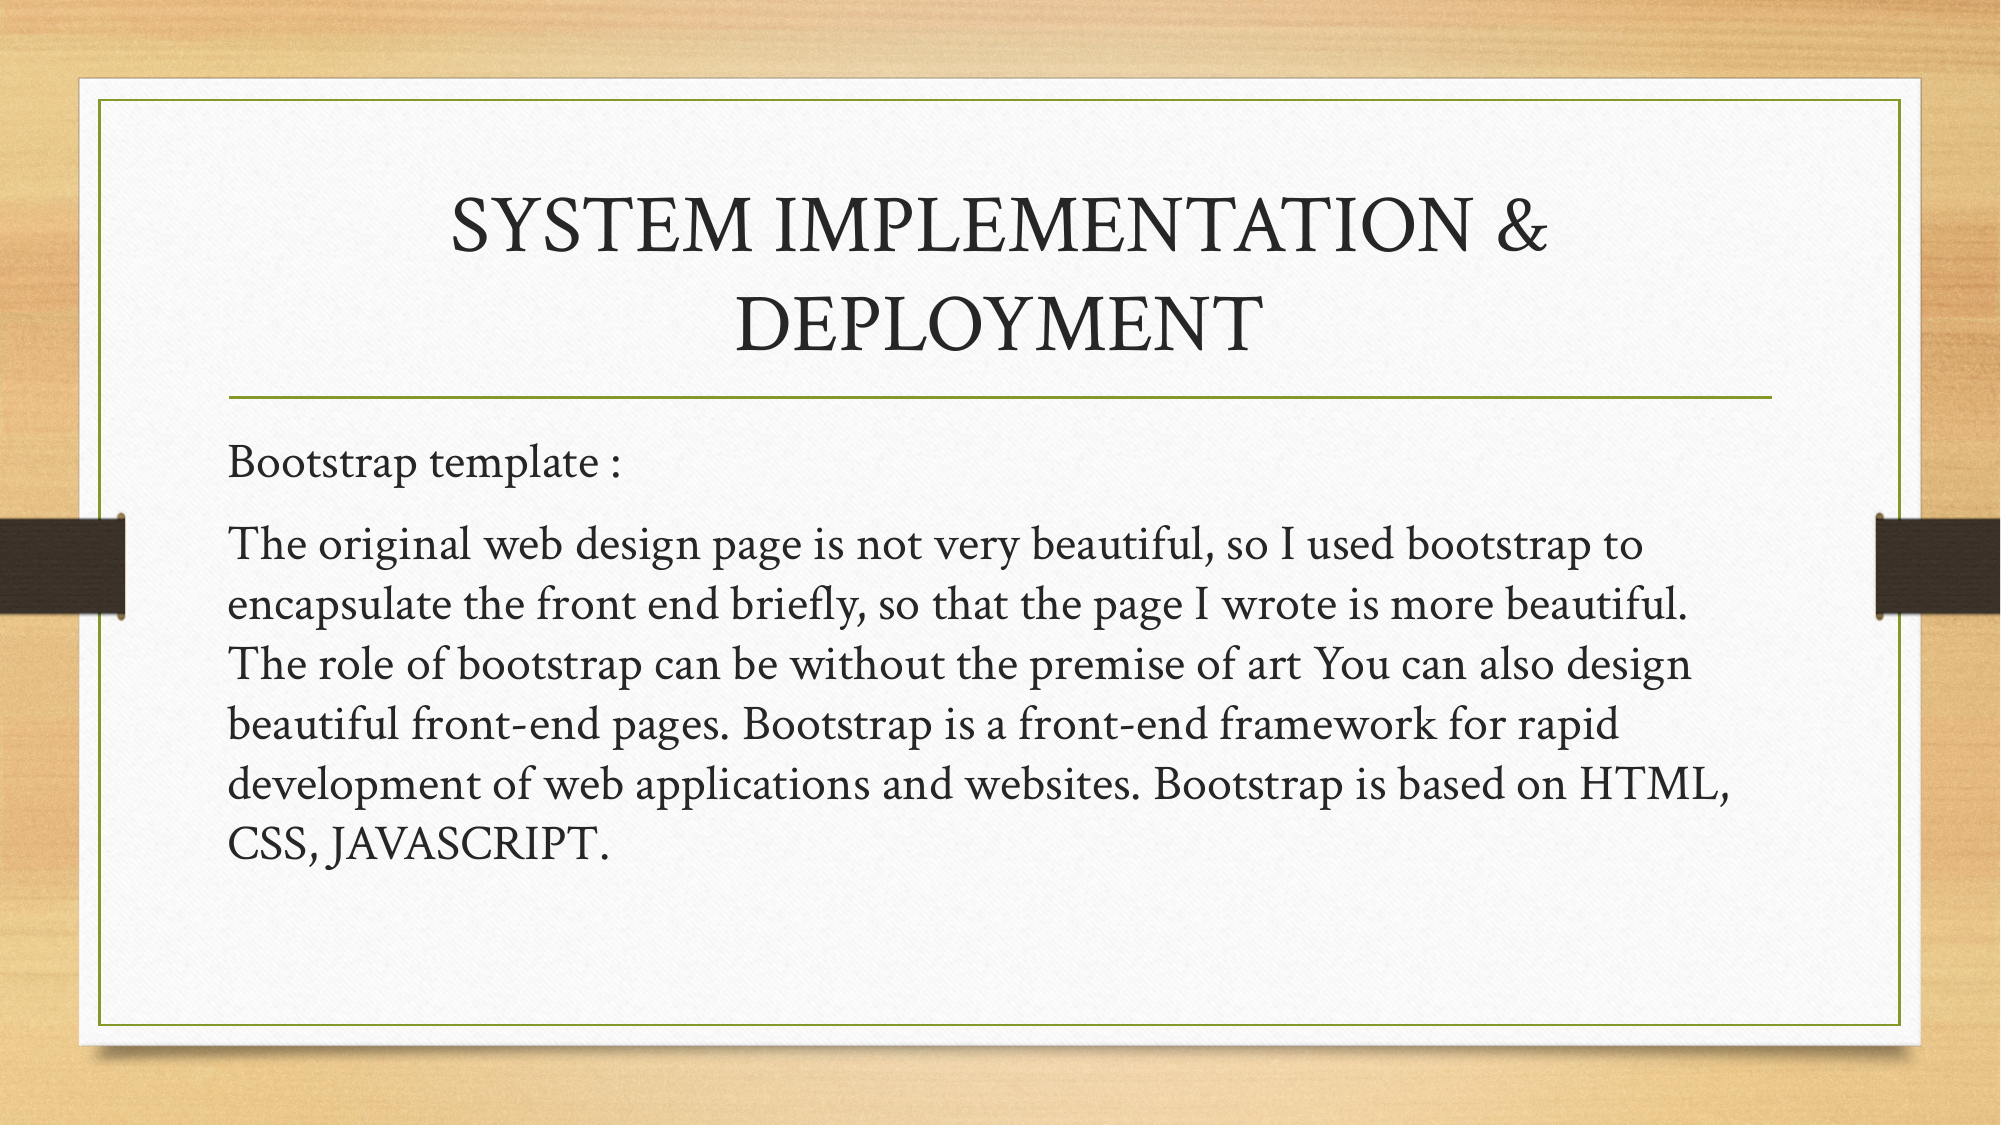

# SYSTEM IMPLEMENTATION & DEPLOYMENT
Bootstrap template :
The original web design page is not very beautiful, so I used bootstrap to encapsulate the front end briefly, so that the page I wrote is more beautiful. The role of bootstrap can be without the premise of art You can also design beautiful front-end pages. Bootstrap is a front-end framework for rapid development of web applications and websites. Bootstrap is based on HTML, CSS, JAVASCRIPT.